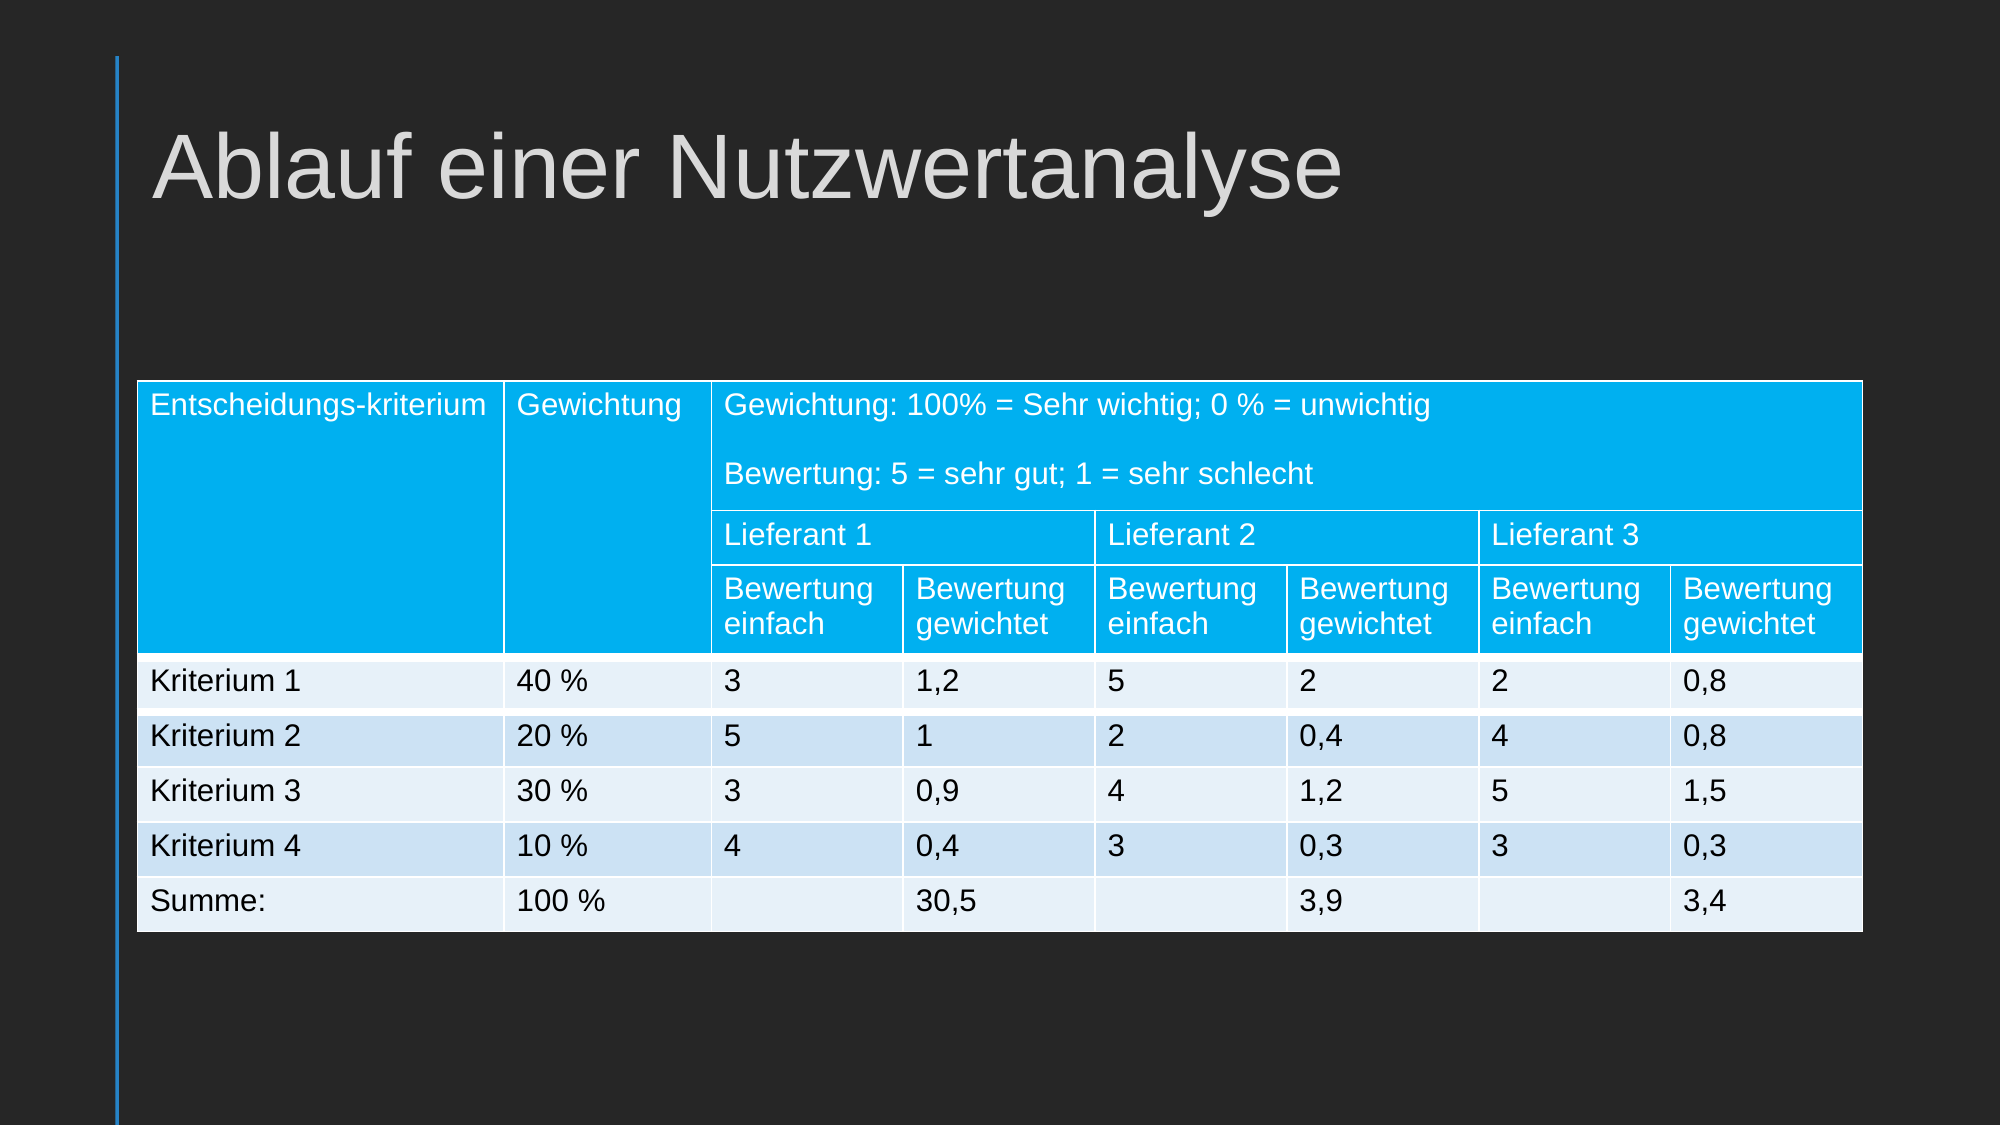

# Ablauf einer Nutzwertanalyse
| Entscheidungs-kriterium | Gewichtung | Gewichtung: 100% = Sehr wichtig; 0 % = unwichtig Bewertung: 5 = sehr gut; 1 = sehr schlecht |  |  |  |  |  |
| --- | --- | --- | --- | --- | --- | --- | --- |
|  |  | Lieferant 1 |  | Lieferant 2 |  | Lieferant 3 |  |
|  |  | Bewertung einfach | Bewertung gewichtet | Bewertung einfach | Bewertung gewichtet | Bewertung einfach | Bewertung gewichtet |
| Kriterium 1 | 40 % | 3 | 1,2 | 5 | 2 | 2 | 0,8 |
| Kriterium 2 | 20 % | 5 | 1 | 2 | 0,4 | 4 | 0,8 |
| Kriterium 3 | 30 % | 3 | 0,9 | 4 | 1,2 | 5 | 1,5 |
| Kriterium 4 | 10 % | 4 | 0,4 | 3 | 0,3 | 3 | 0,3 |
| Summe: | 100 % |  | 30,5 |  | 3,9 |  | 3,4 |